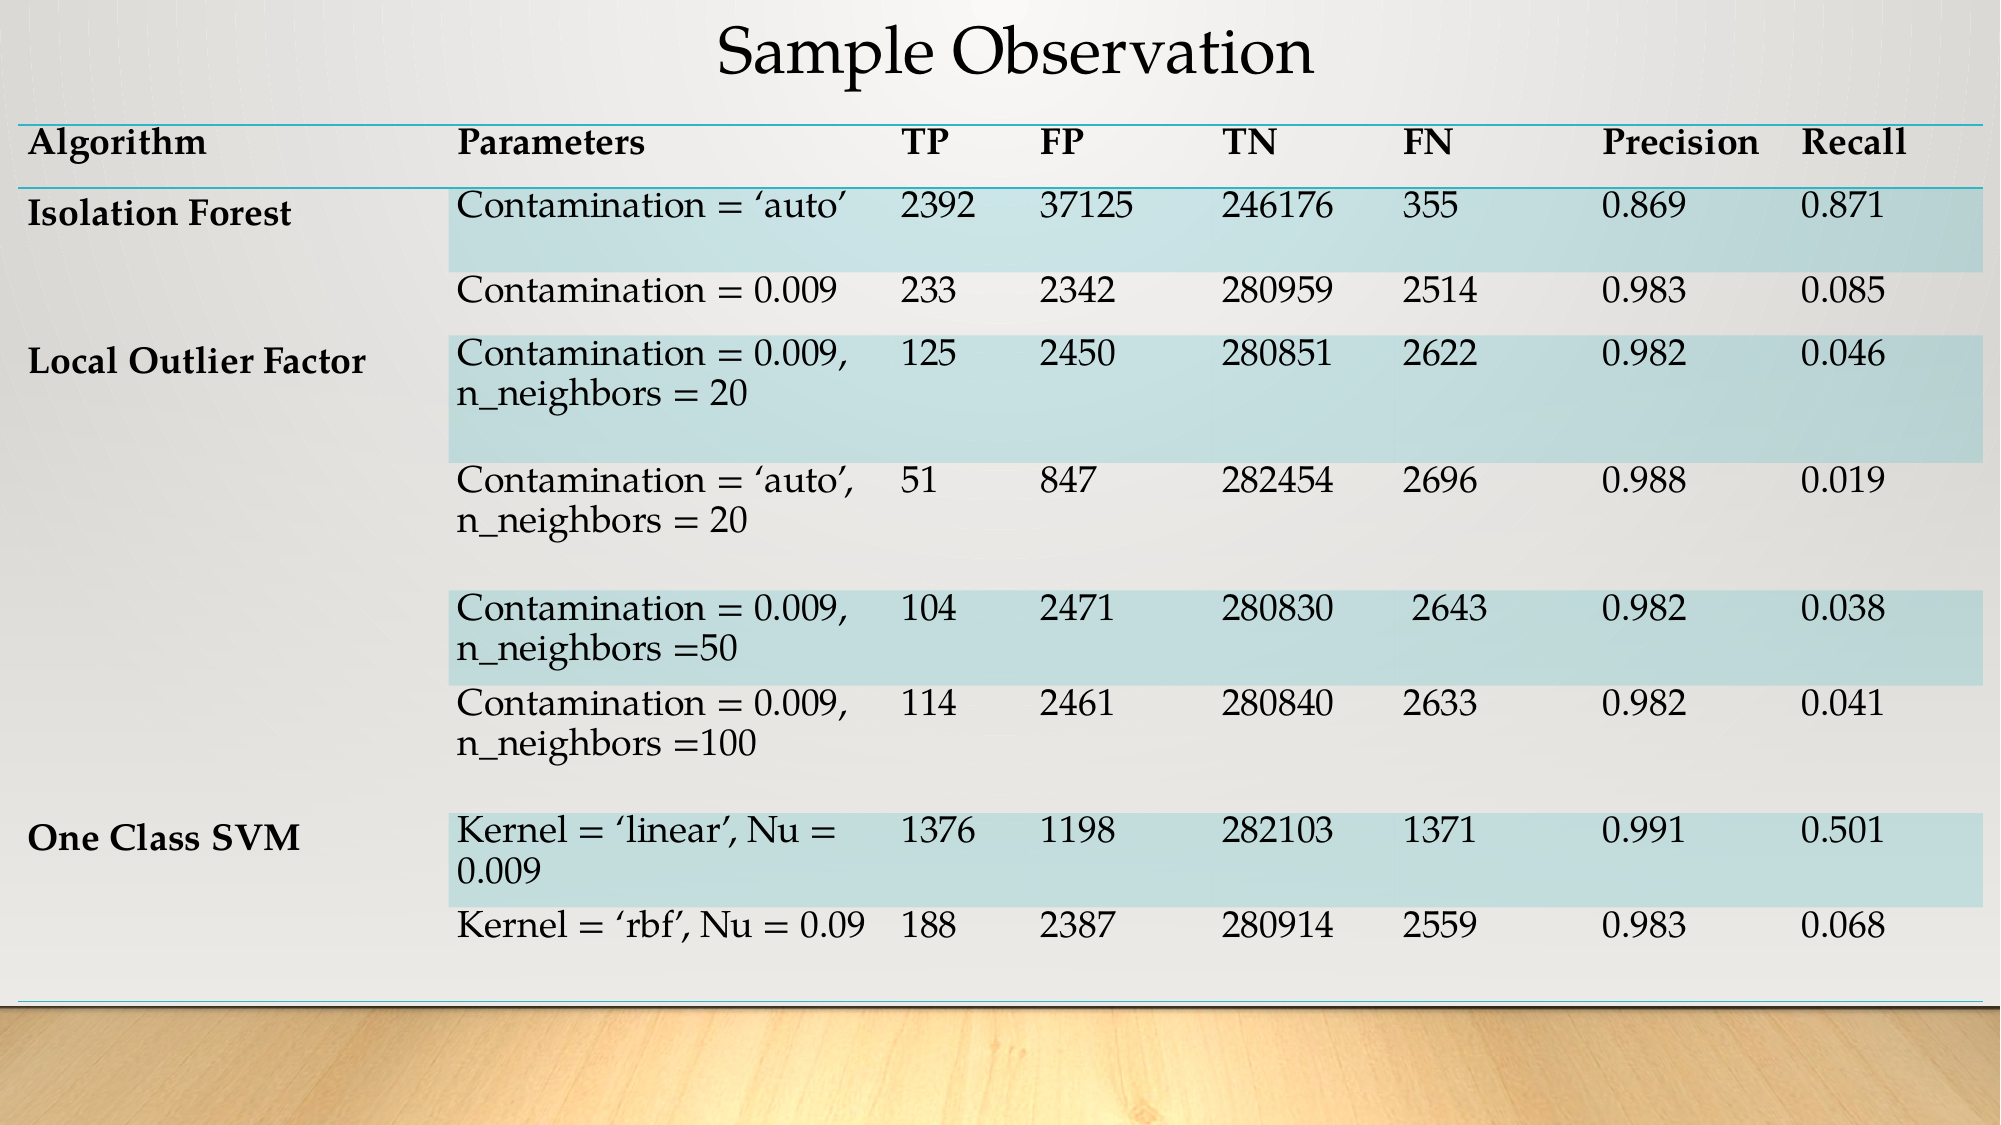

Sample Observation
| Algorithm | Parameters | TP | FP | TN | FN | Precision | Recall |
| --- | --- | --- | --- | --- | --- | --- | --- |
| Isolation Forest | Contamination = ‘auto’ | 2392 | 37125 | 246176 | 355 | 0.869 | 0.871 |
|  | Contamination = 0.009 | 233 | 2342 | 280959 | 2514 | 0.983 | 0.085 |
| Local Outlier Factor | Contamination = 0.009, n\_neighbors = 20 | 125 | 2450 | 280851 | 2622 | 0.982 | 0.046 |
|  | Contamination = ‘auto’, n\_neighbors = 20 | 51 | 847 | 282454 | 2696 | 0.988 | 0.019 |
|  | Contamination = 0.009, n\_neighbors =50 | 104 | 2471 | 280830 | 2643 | 0.982 | 0.038 |
|  | Contamination = 0.009, n\_neighbors =100 | 114 | 2461 | 280840 | 2633 | 0.982 | 0.041 |
| One Class SVM | Kernel = ‘linear’, Nu = 0.009 | 1376 | 1198 | 282103 | 1371 | 0.991 | 0.501 |
|  | Kernel = ‘rbf’, Nu = 0.09 | 188 | 2387 | 280914 | 2559 | 0.983 | 0.068 |